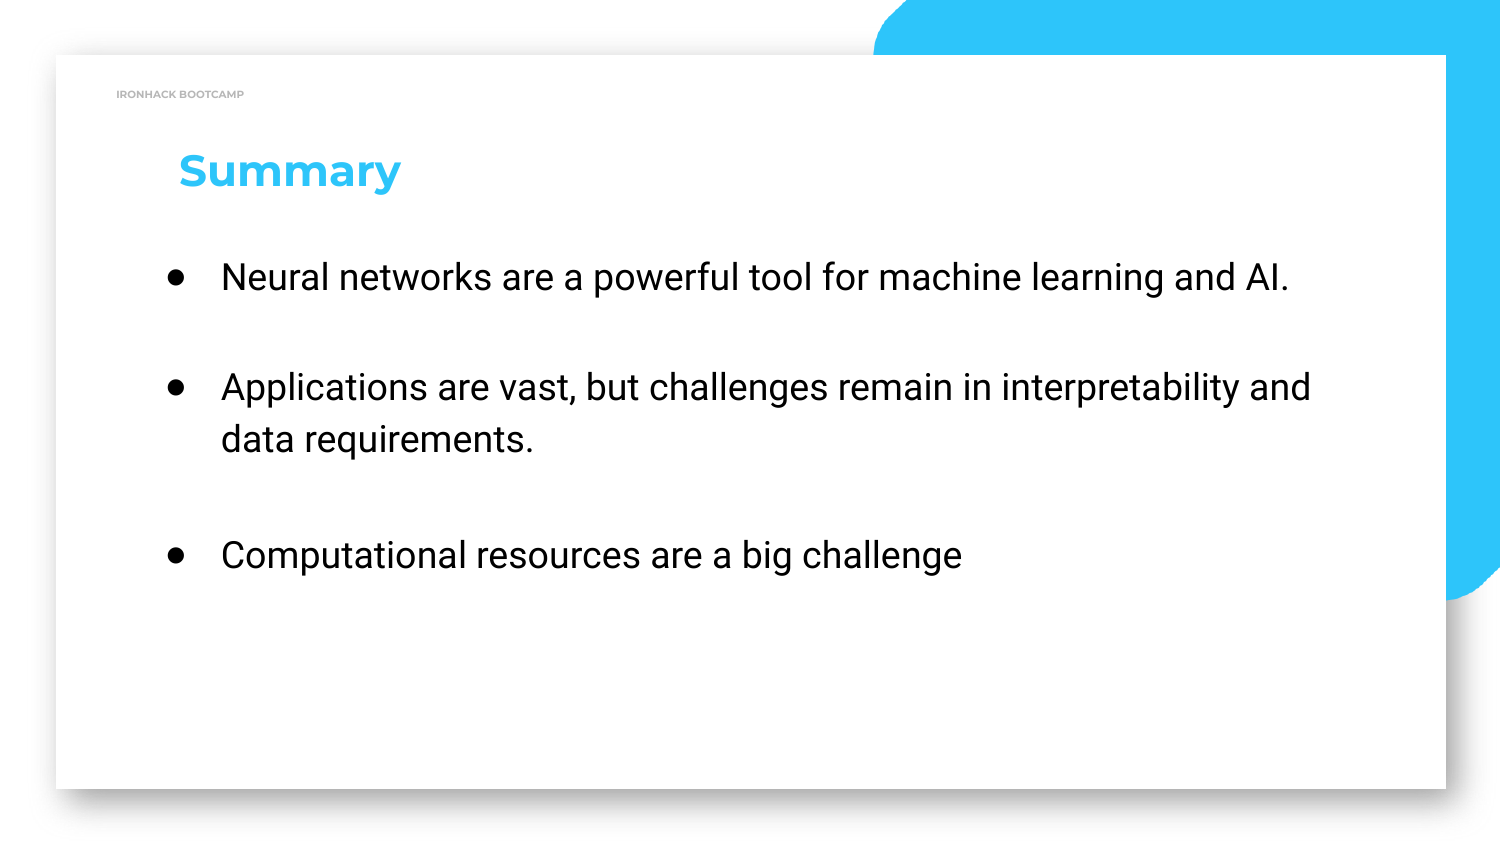

IRONHACK BOOTCAMP
Summary
Neural networks are a powerful tool for machine learning and AI.
Applications are vast, but challenges remain in interpretability and data requirements.
Computational resources are a big challenge